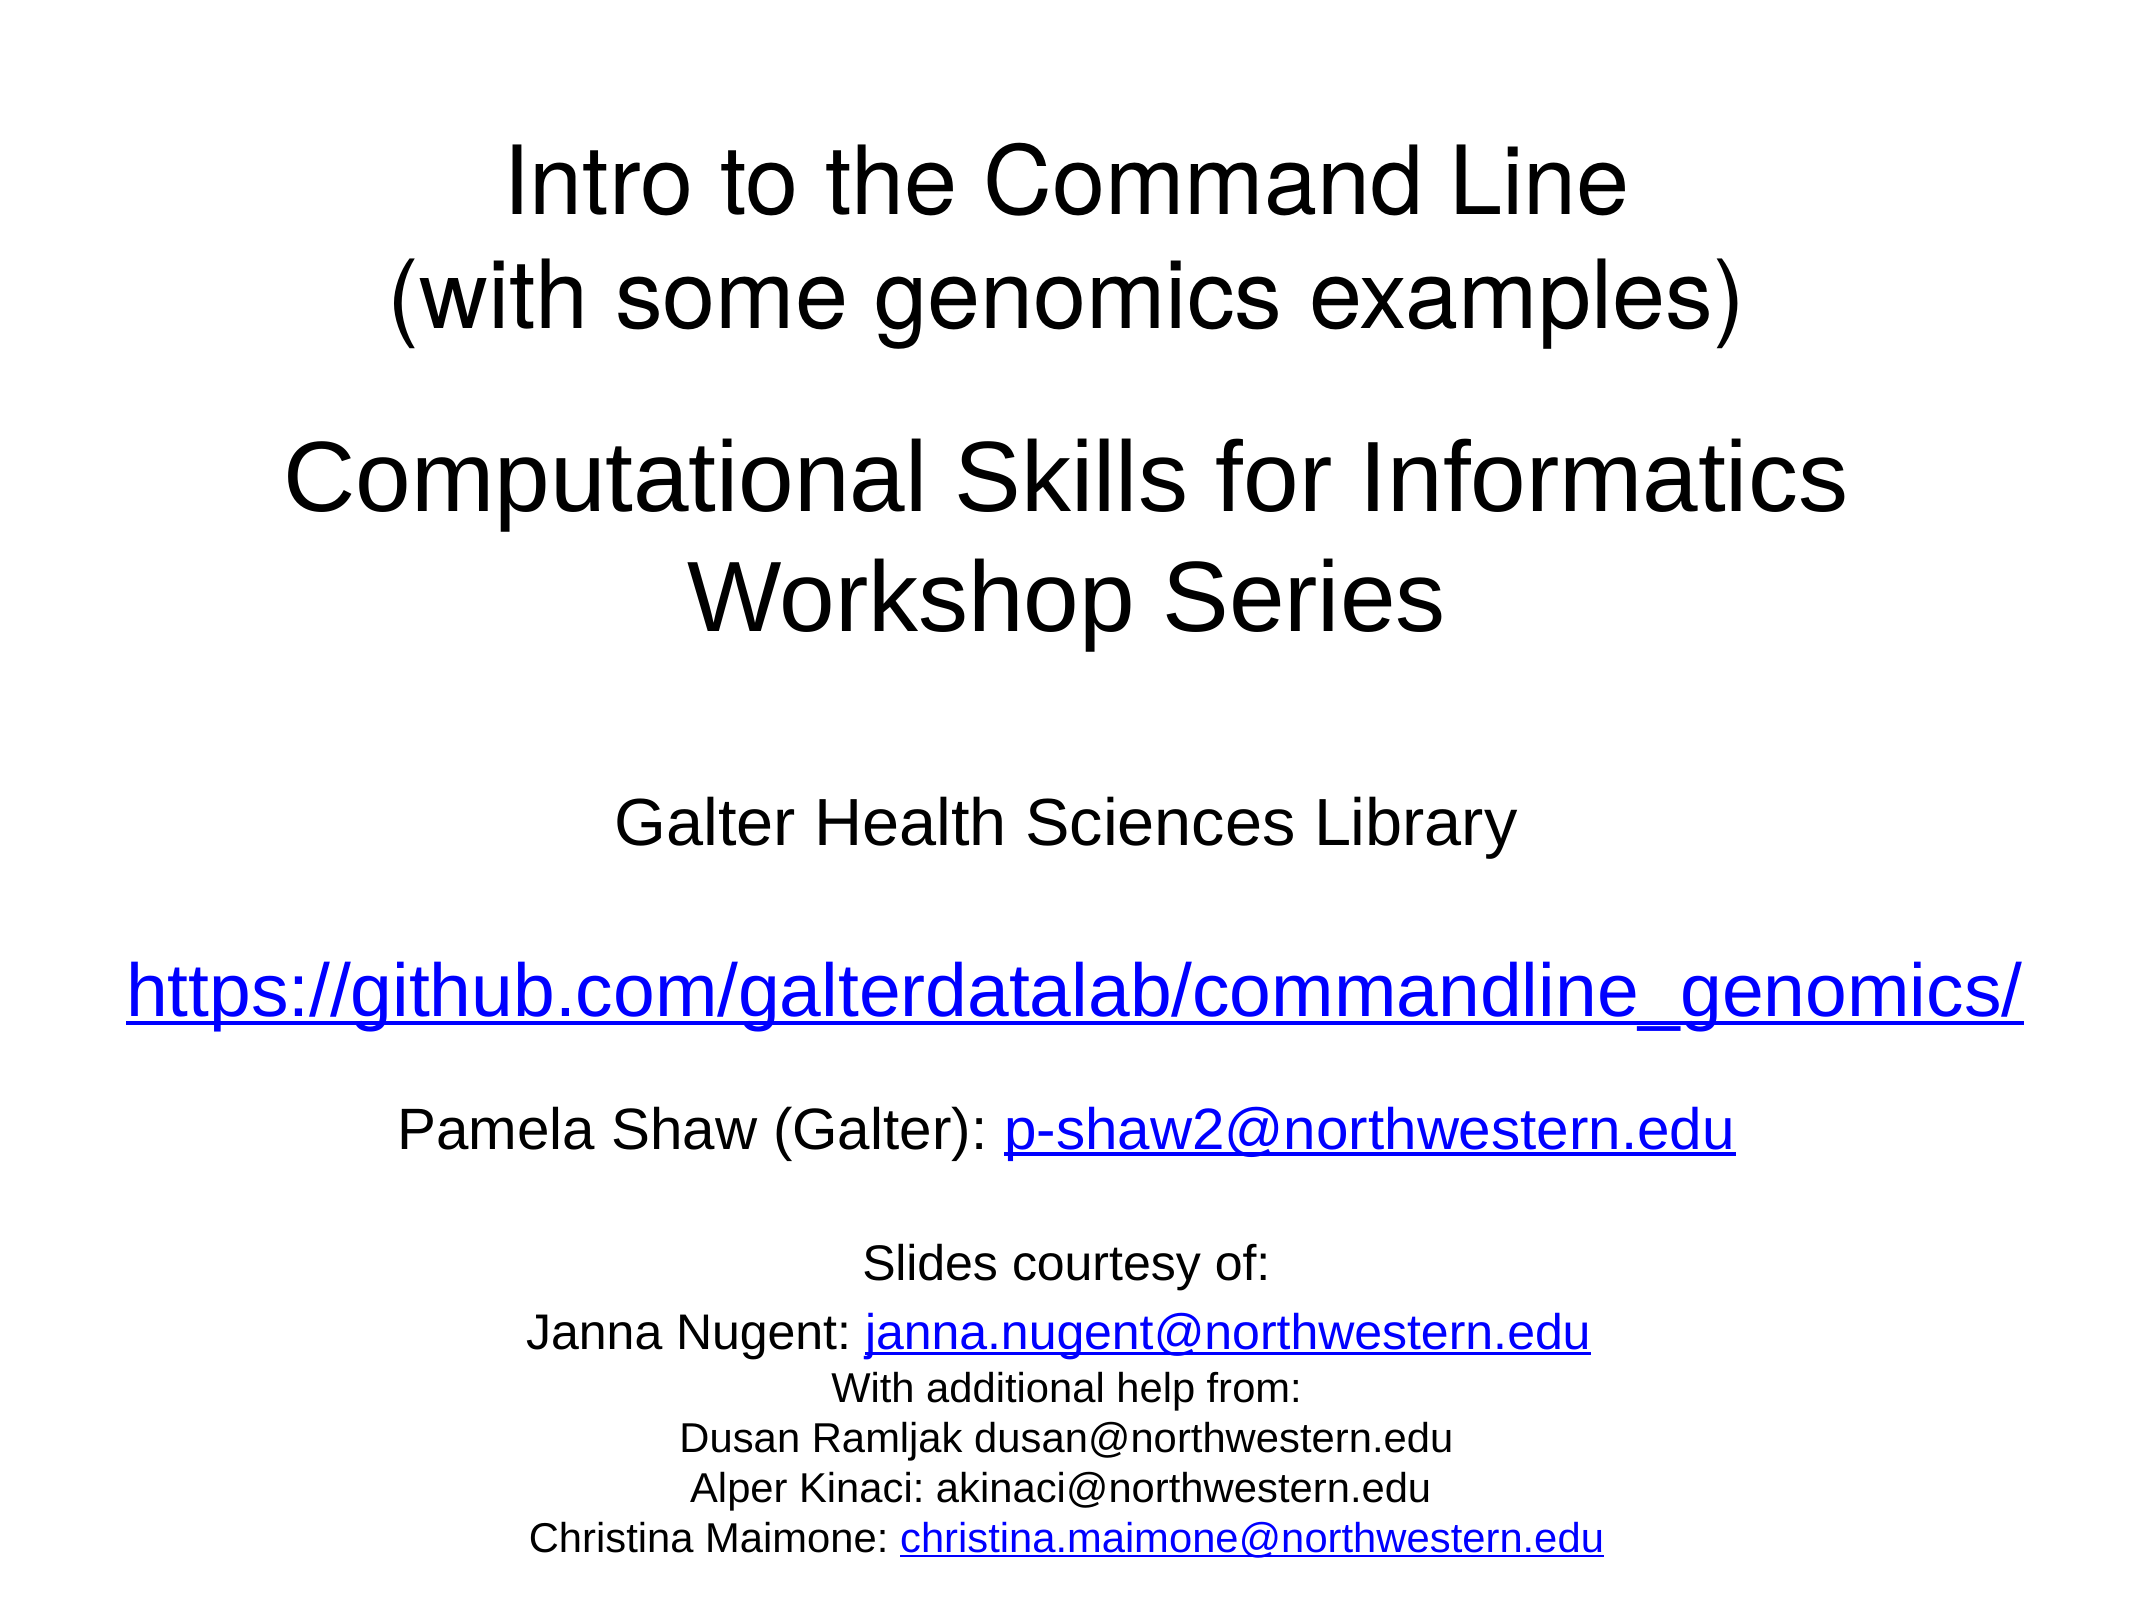

Intro to the Command Line
(with some genomics examples)
# Computational Skills for Informatics Workshop Series Galter Health Sciences Library
https://github.com/galterdatalab/commandline_genomics/

Pamela Shaw (Galter): p-shaw2@northwestern.edu

Slides courtesy of:
Janna Nugent: janna.nugent@northwestern.edu
With additional help from:
Dusan Ramljak dusan@northwestern.edu
Alper Kinaci: akinaci@northwestern.edu
Christina Maimone: christina.maimone@northwestern.edu